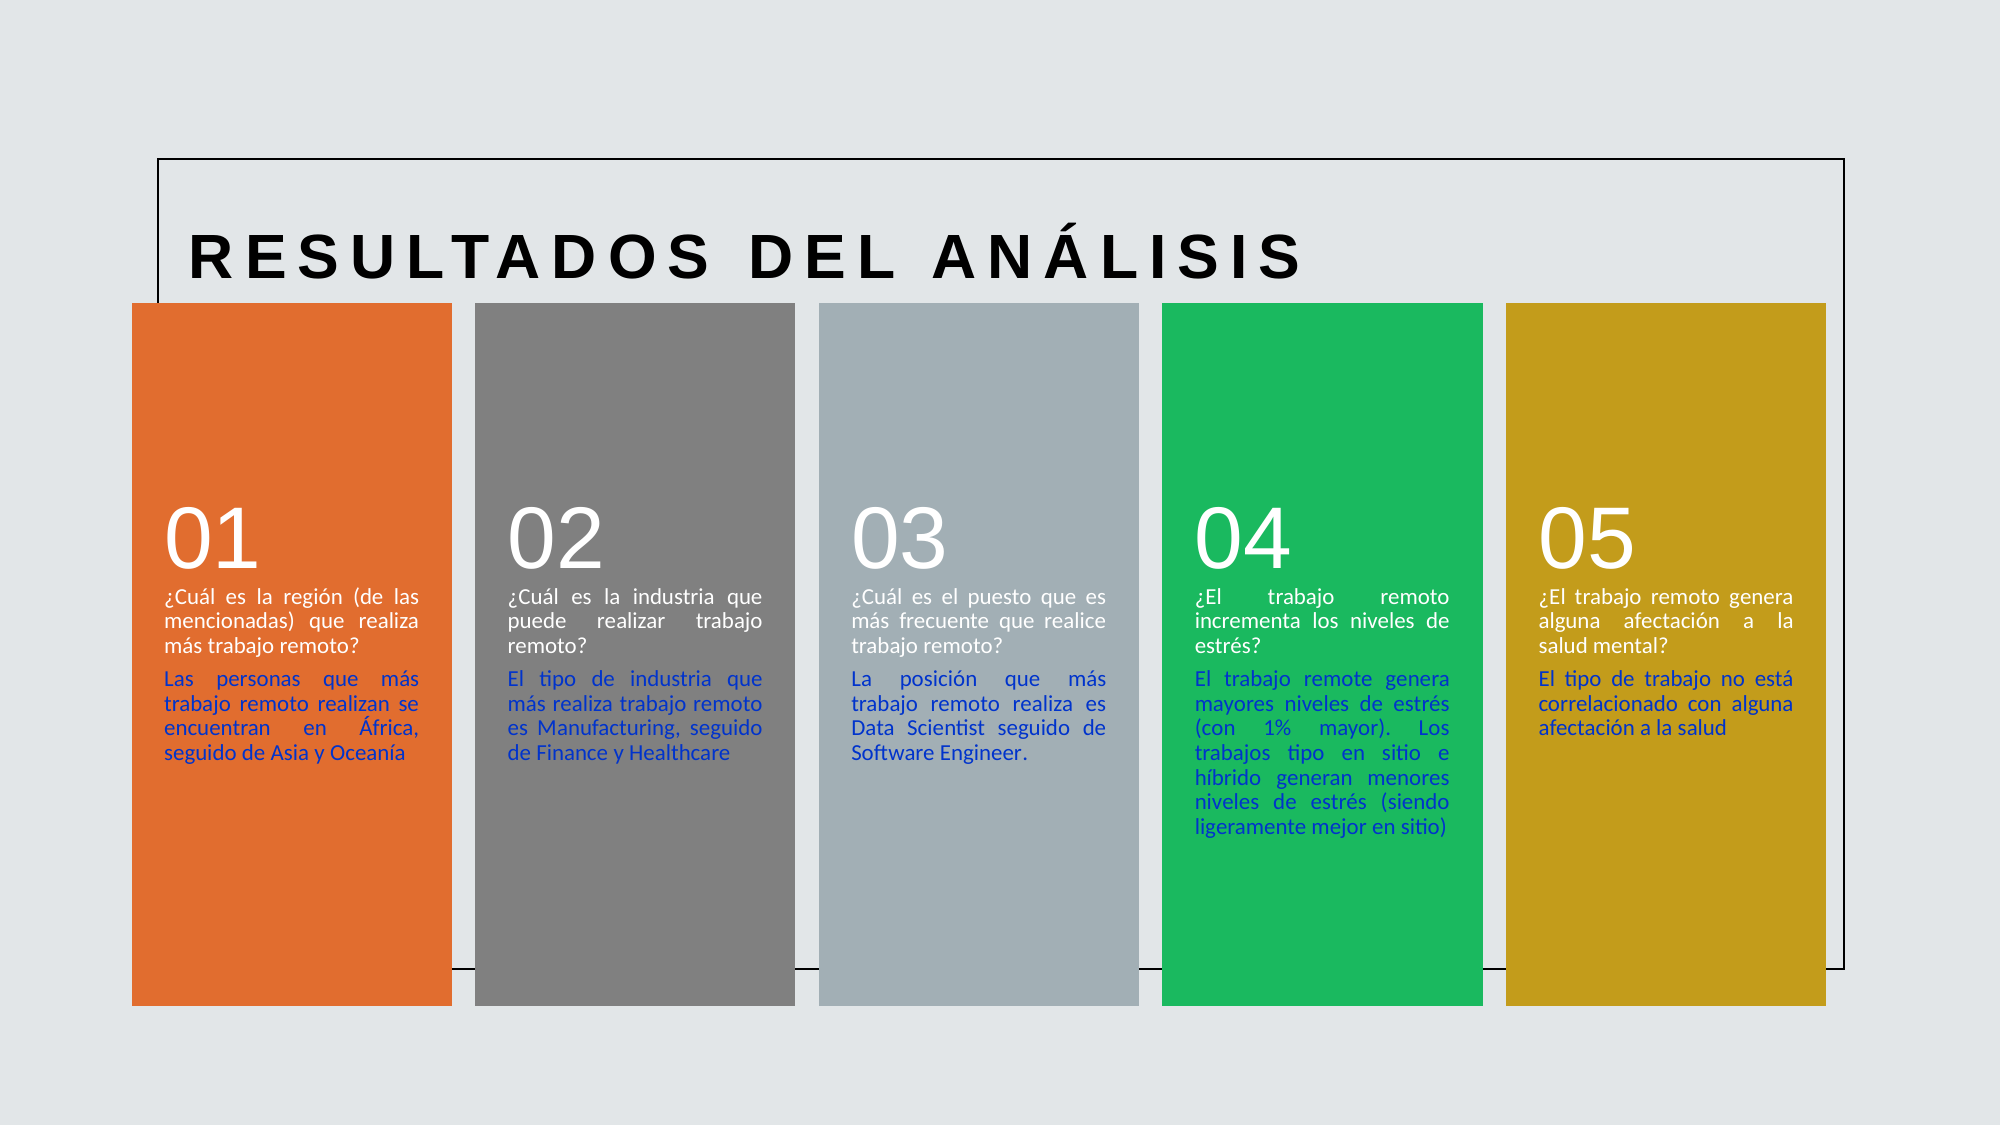

# Resultados del análisis

¿Cuál es la región (de las mencionadas) que realiza más trabajo remoto?
Las personas que más trabajo remoto realizan se encuentran en África, seguido de Asia y Oceanía
01
¿Cuál es la industria que puede realizar trabajo remoto?
El tipo de industria que más realiza trabajo remoto es Manufacturing, seguido de Finance y Healthcare
02
¿Cuál es el puesto que es más frecuente que realice trabajo remoto?
La posición que más trabajo remoto realiza es Data Scientist seguido de Software Engineer.
03
¿El trabajo remoto incrementa los niveles de estrés?
El trabajo remote genera mayores niveles de estrés (con 1% mayor). Los trabajos tipo en sitio e híbrido generan menores niveles de estrés (siendo ligeramente mejor en sitio)
04
¿El trabajo remoto genera alguna afectación a la salud mental?
El tipo de trabajo no está correlacionado con alguna afectación a la salud
05